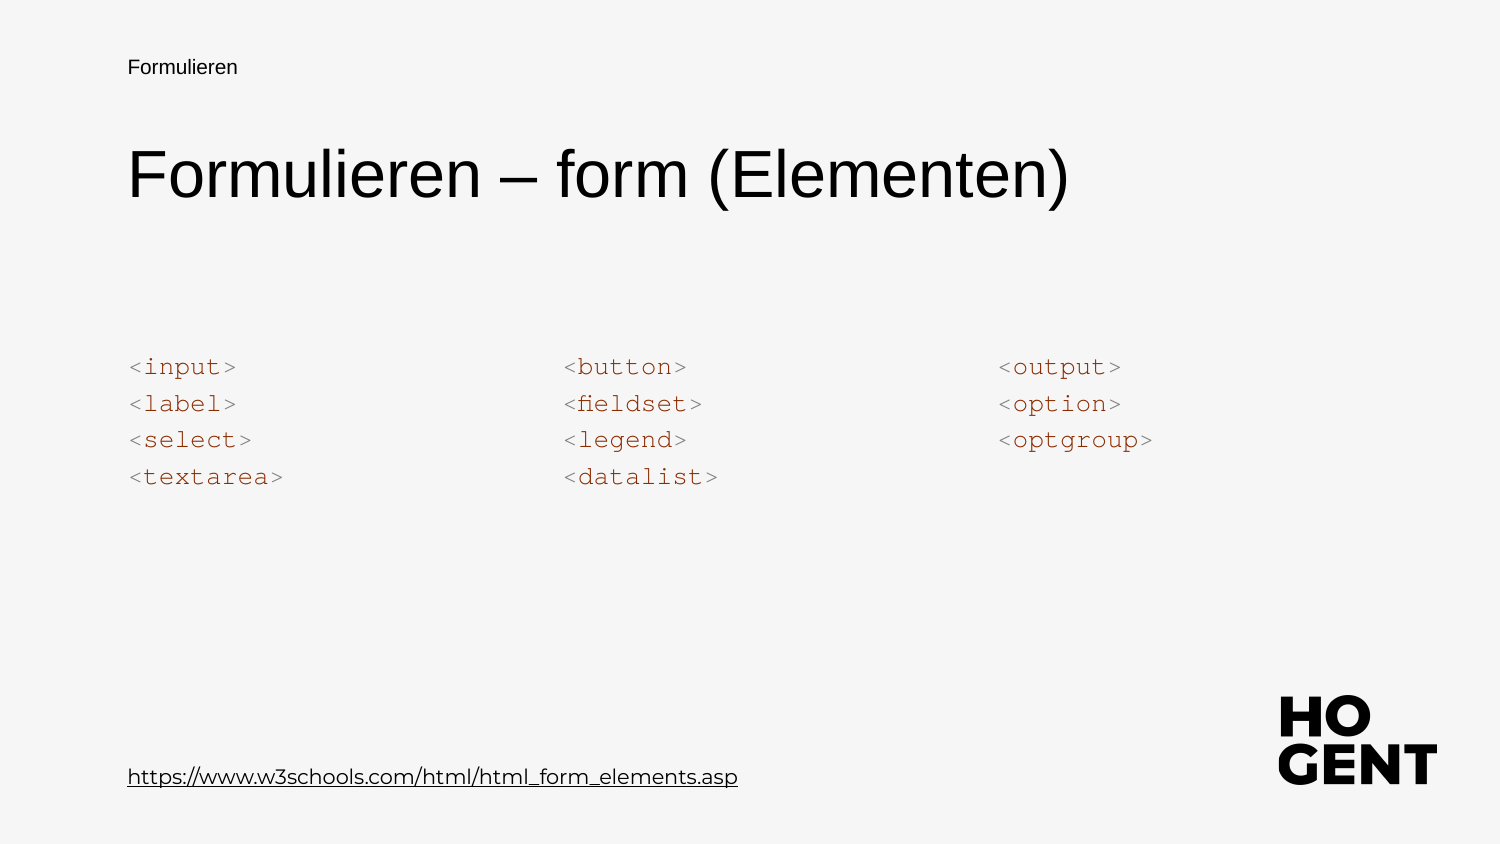

Formulieren
Formulieren – form (Elementen)
<input>
<label>
<select>
<textarea>
<button>
<fieldset>
<legend>
<datalist>
<output>
<option>
<optgroup>
https://www.w3schools.com/html/html_form_elements.asp